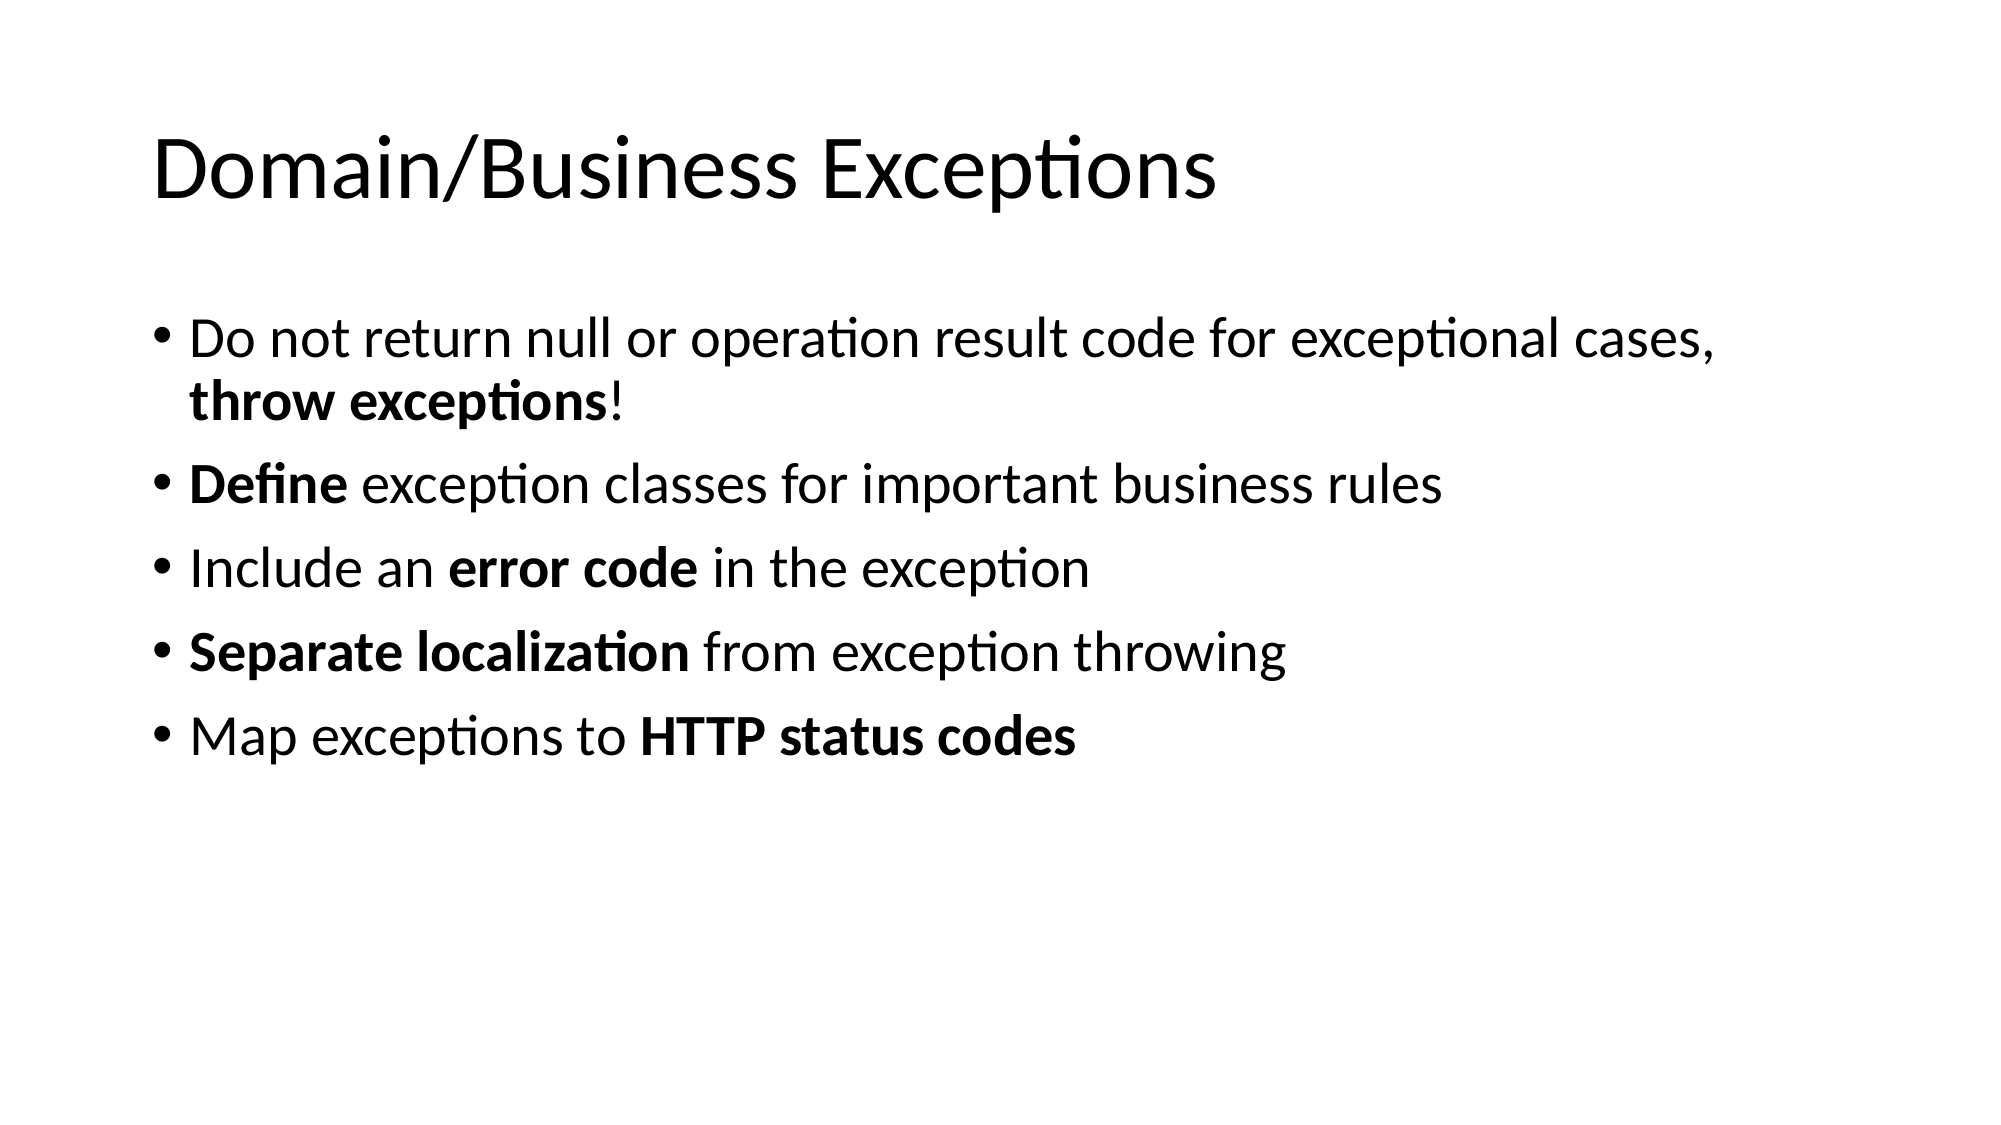

# Domain/Business Exceptions
Do not return null or operation result code for exceptional cases, throw exceptions!
Define exception classes for important business rules
Include an error code in the exception
Separate localization from exception throwing
Map exceptions to HTTP status codes